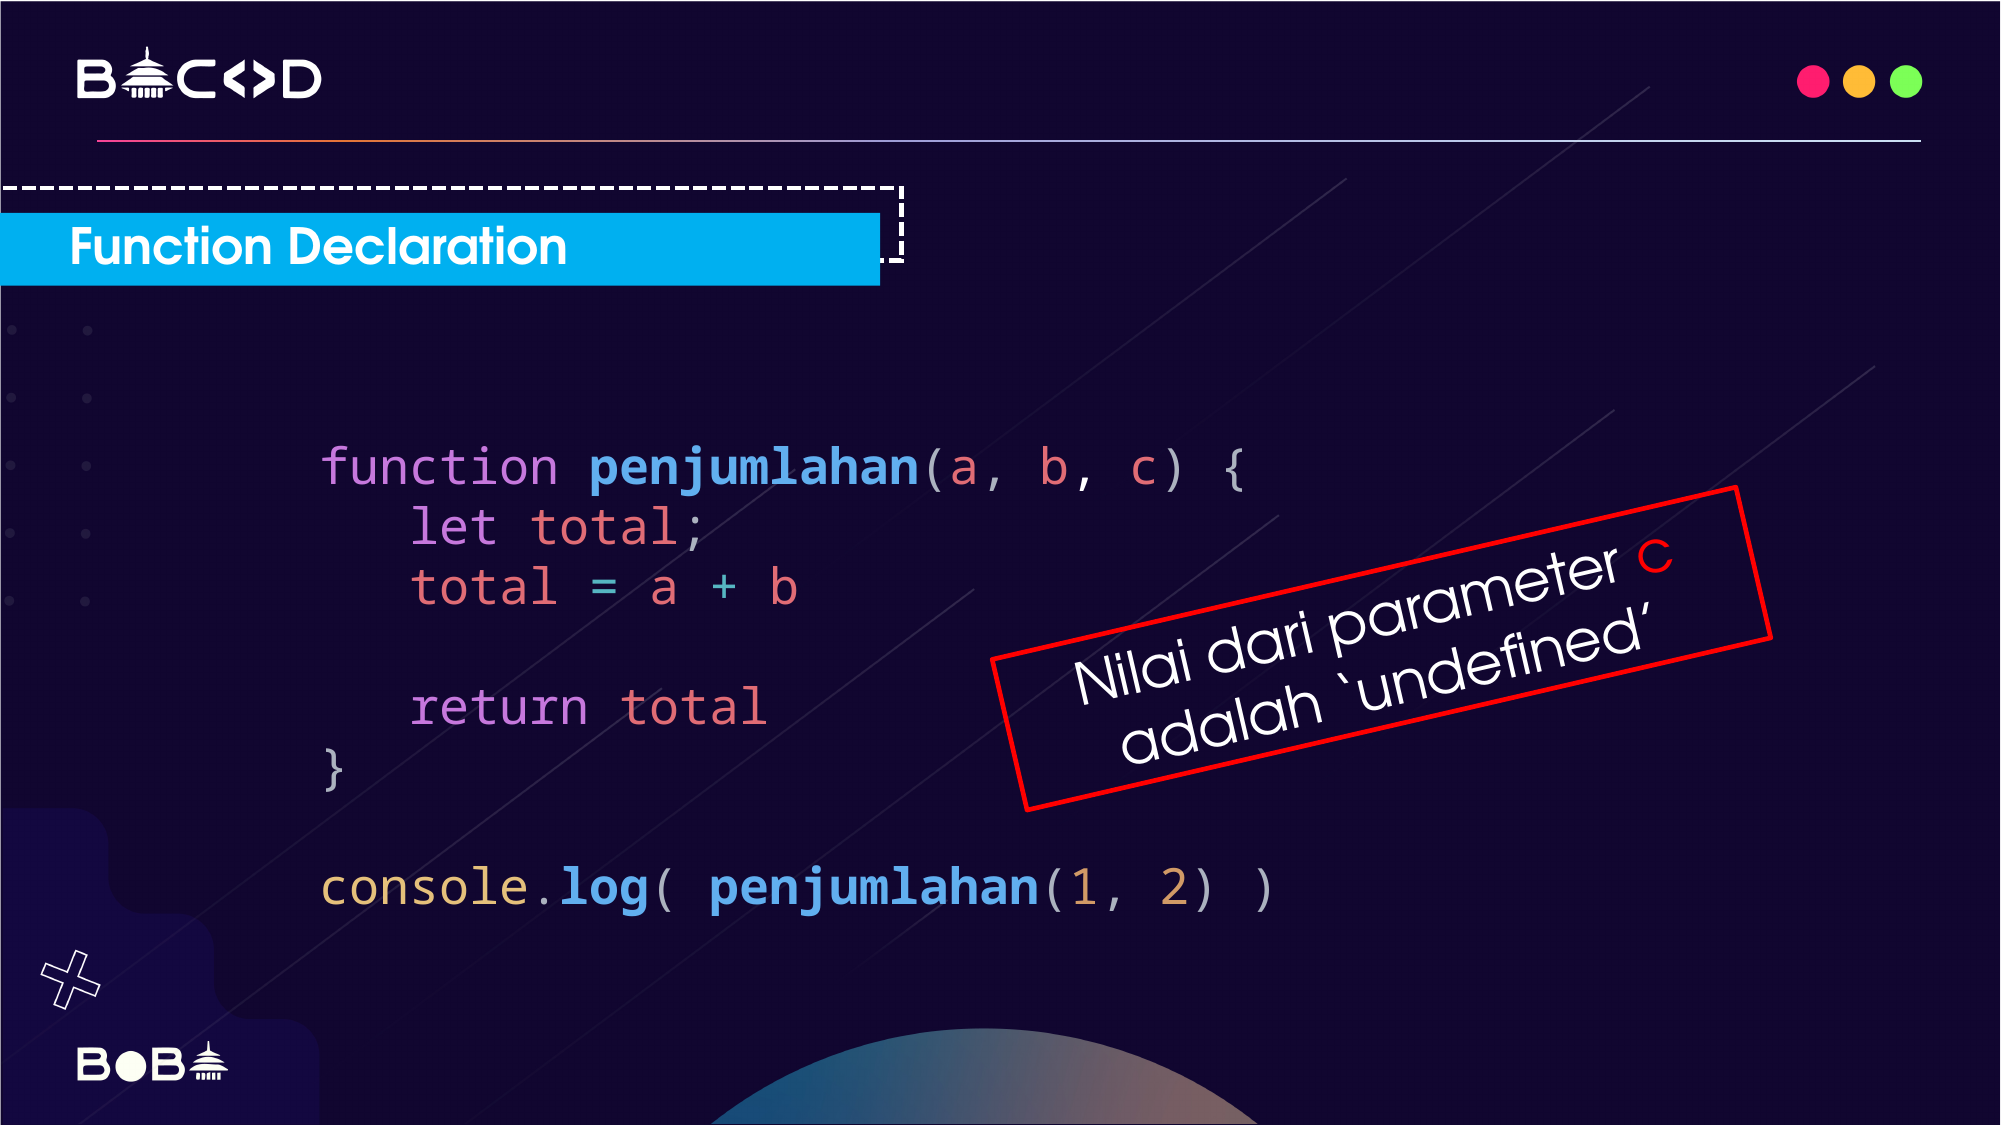

Function Declaration
function penjumlahan(a, b, c) {
   let total;
   total = a + b
   return total
}

console.log( penjumlahan(1, 2) )
Nilai dari parameter c adalah ‘undefined’